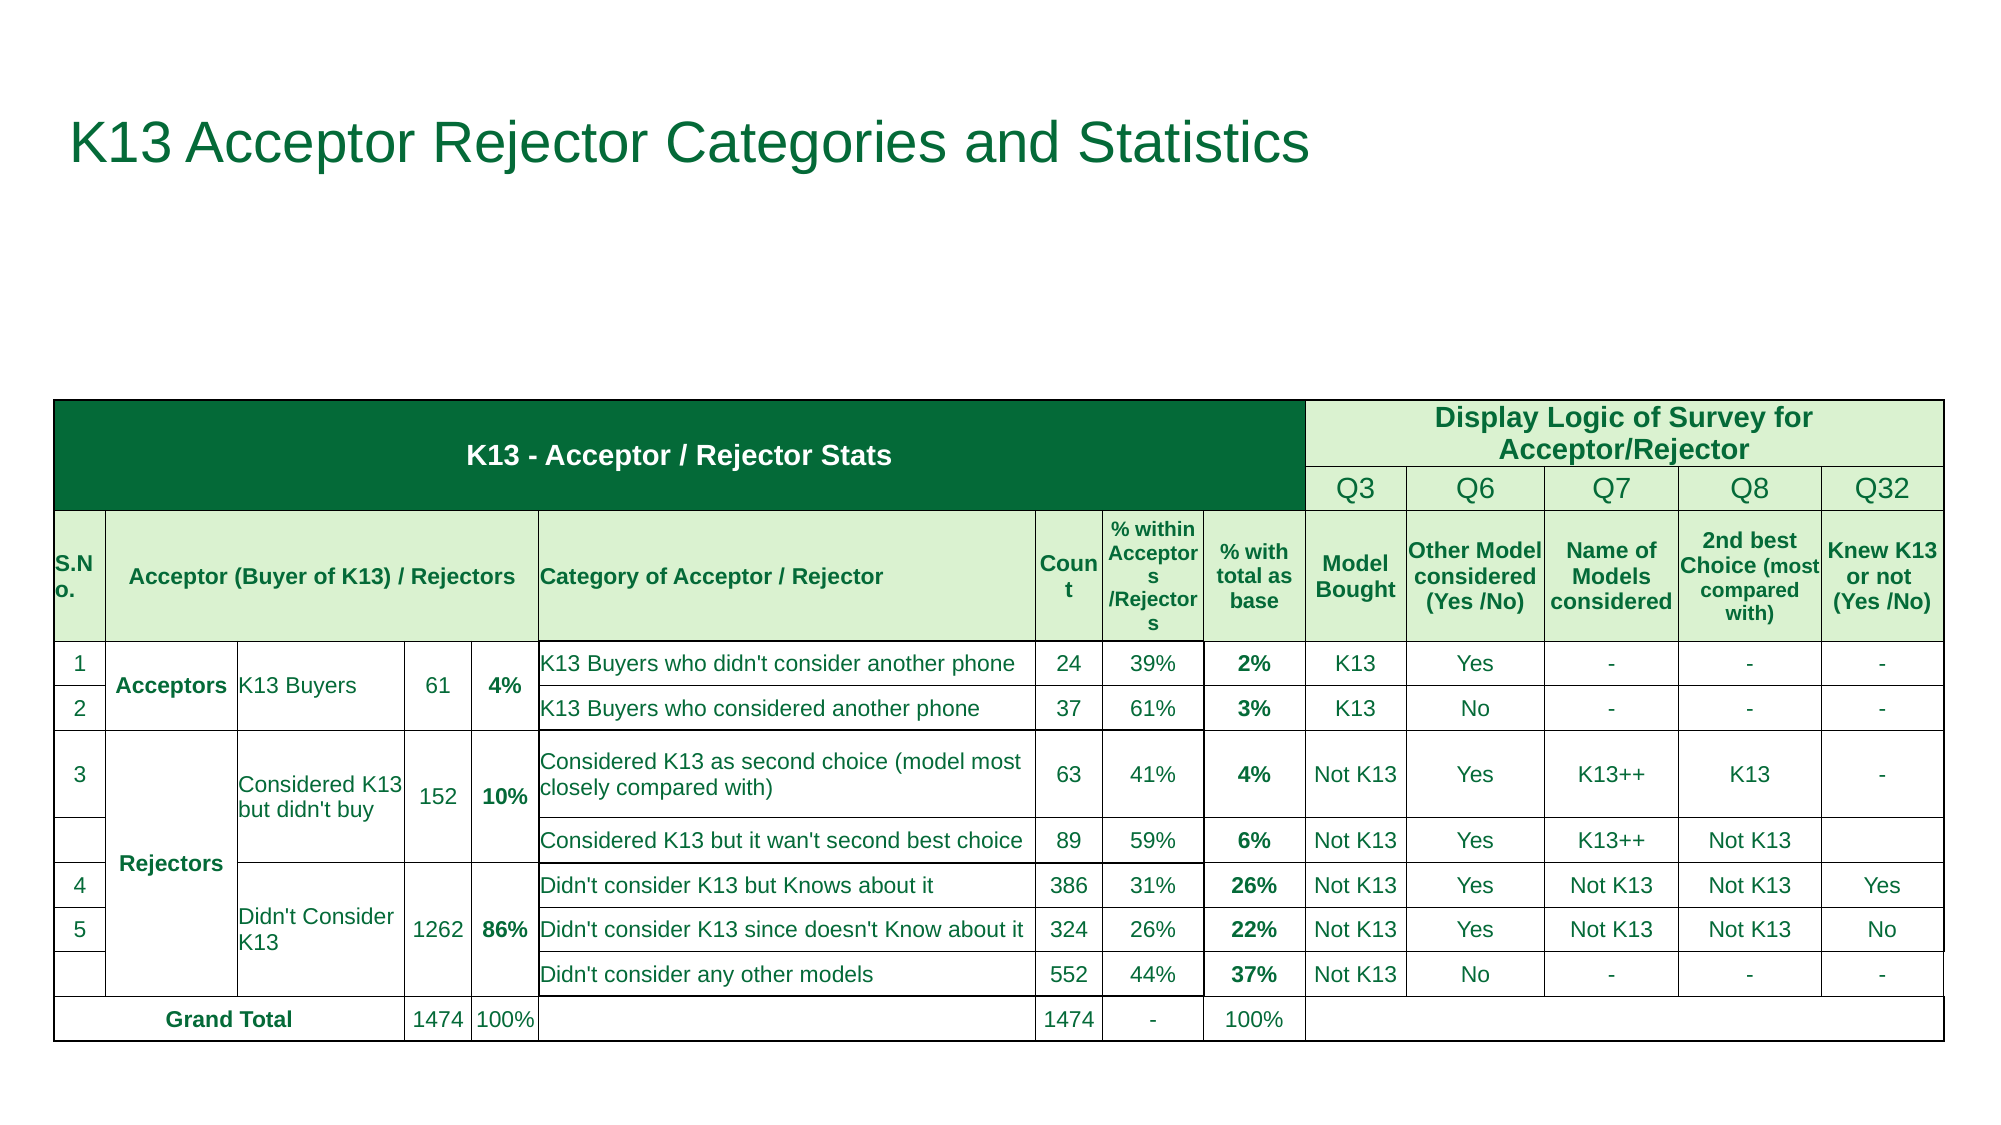

K13 Acceptor Rejector Categories and Statistics
| K13 - Acceptor / Rejector Stats |  |  |  |  |  |  |  |  | Display Logic of Survey for Acceptor/Rejector |  |  |  |  |
| --- | --- | --- | --- | --- | --- | --- | --- | --- | --- | --- | --- | --- | --- |
|  |  |  |  |  |  |  |  |  | Q3 | Q6 | Q7 | Q8 | Q32 |
| S.No. | Acceptor (Buyer of K13) / Rejectors |  |  |  | Category of Acceptor / Rejector | Count | % within Acceptors /Rejectors | % with total as base | Model Bought | Other Model considered (Yes /No) | Name of Models considered | 2nd best Choice (most compared with) | Knew K13 or not (Yes /No) |
| 1 | Acceptors | K13 Buyers | 61 | 4% | K13 Buyers who didn't consider another phone | 24 | 39% | 2% | K13 | Yes | - | - | - |
| 2 |  |  |  |  | K13 Buyers who considered another phone | 37 | 61% | 3% | K13 | No | - | - | - |
| 3 | Rejectors | Considered K13 but didn't buy | 152 | 10% | Considered K13 as second choice (model most closely compared with) | 63 | 41% | 4% | Not K13 | Yes | K13++ | K13 | - |
|  |  |  |  |  | Considered K13 but it wan't second best choice | 89 | 59% | 6% | Not K13 | Yes | K13++ | Not K13 |  |
| 4 |  | Didn't Consider K13 | 1262 | 86% | Didn't consider K13 but Knows about it | 386 | 31% | 26% | Not K13 | Yes | Not K13 | Not K13 | Yes |
| 5 |  |  |  |  | Didn't consider K13 since doesn't Know about it | 324 | 26% | 22% | Not K13 | Yes | Not K13 | Not K13 | No |
|  |  |  |  |  | Didn't consider any other models | 552 | 44% | 37% | Not K13 | No | - | - | - |
| Grand Total |  |  | 1474 | 100% |  | 1474 | - | 100% |  |  |  |  |  |